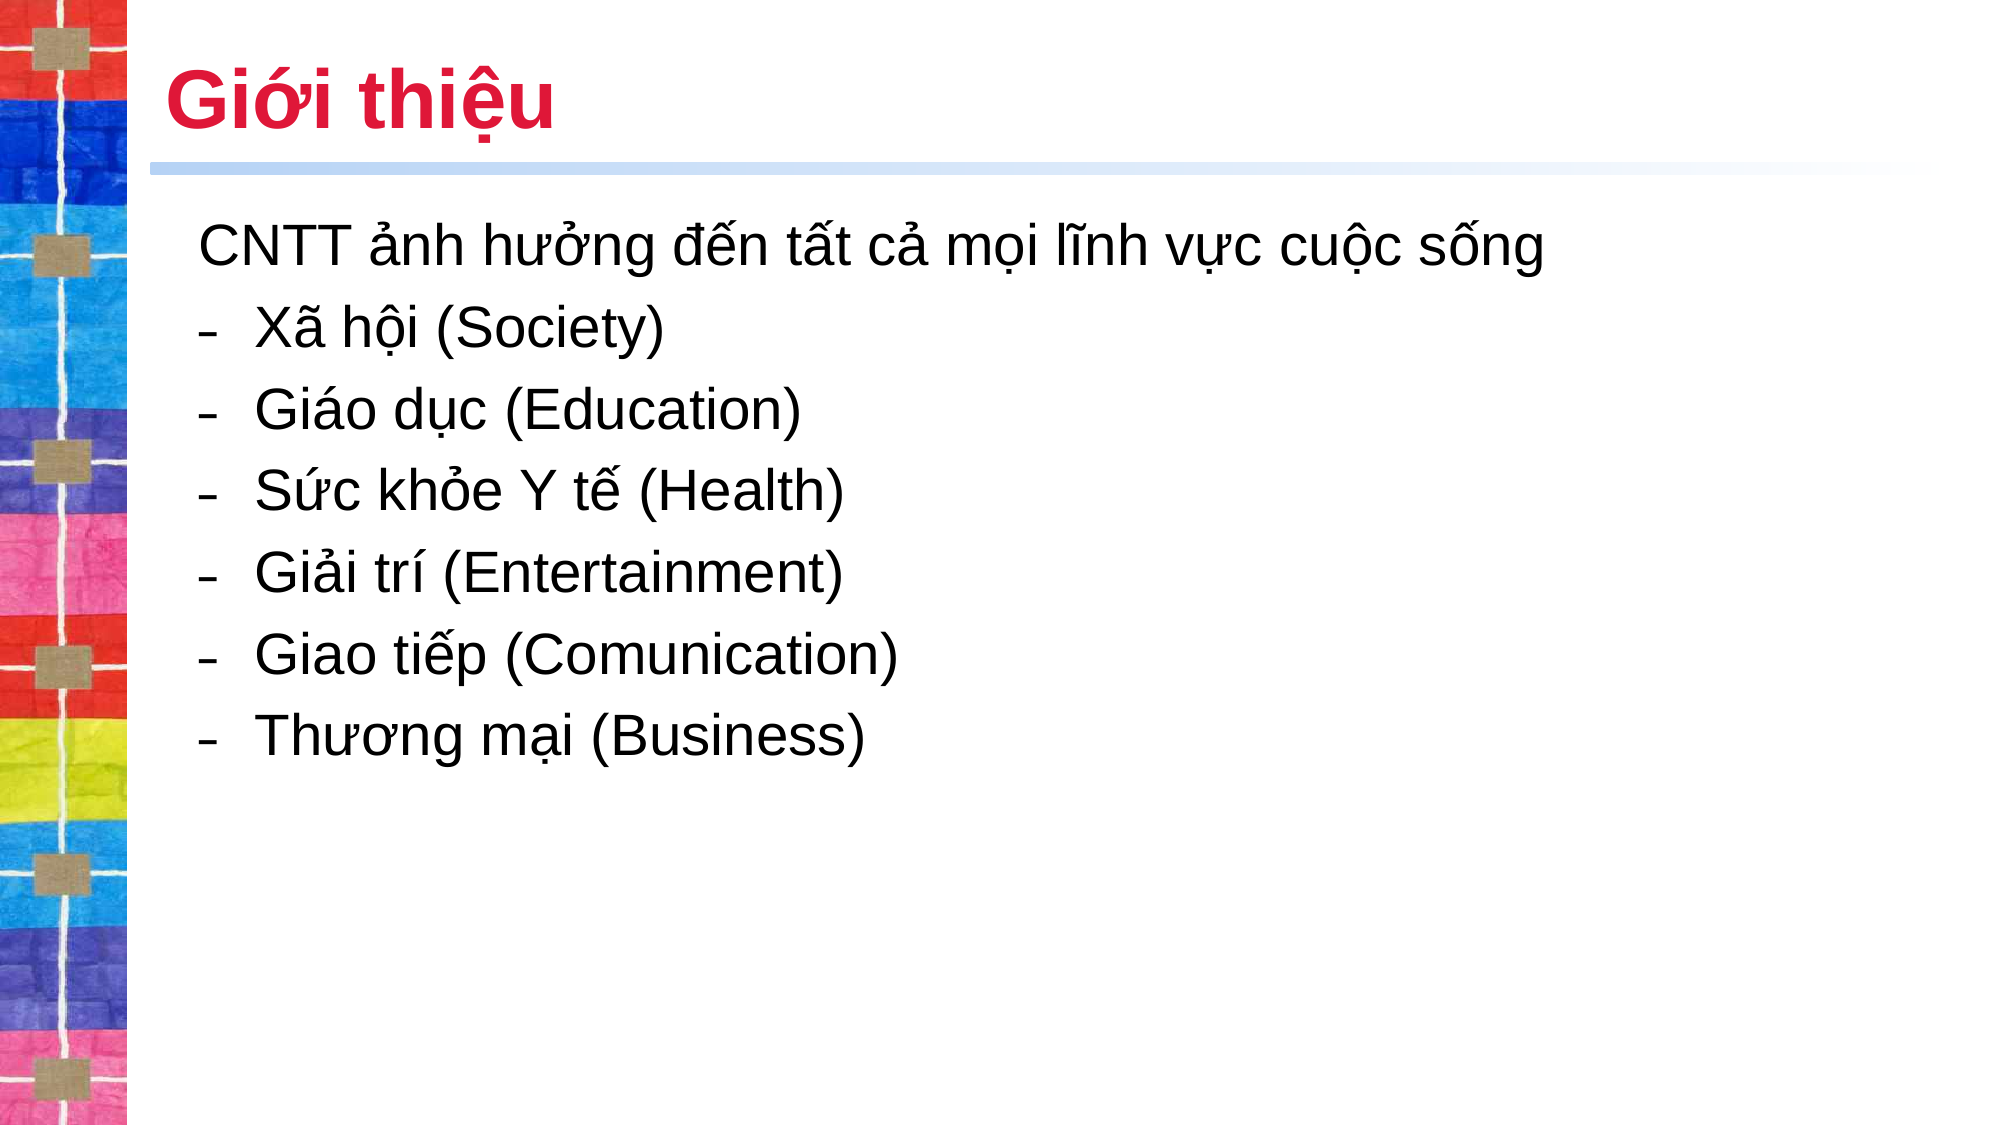

# Giới thiệu
CNTT ảnh hưởng đến tất cả mọi lĩnh vực cuộc sống
Xã hội (Society)
Giáo dục (Education)
Sức khỏe Y tế (Health)
Giải trí (Entertainment)
Giao tiếp (Comunication)
Thương mại (Business)